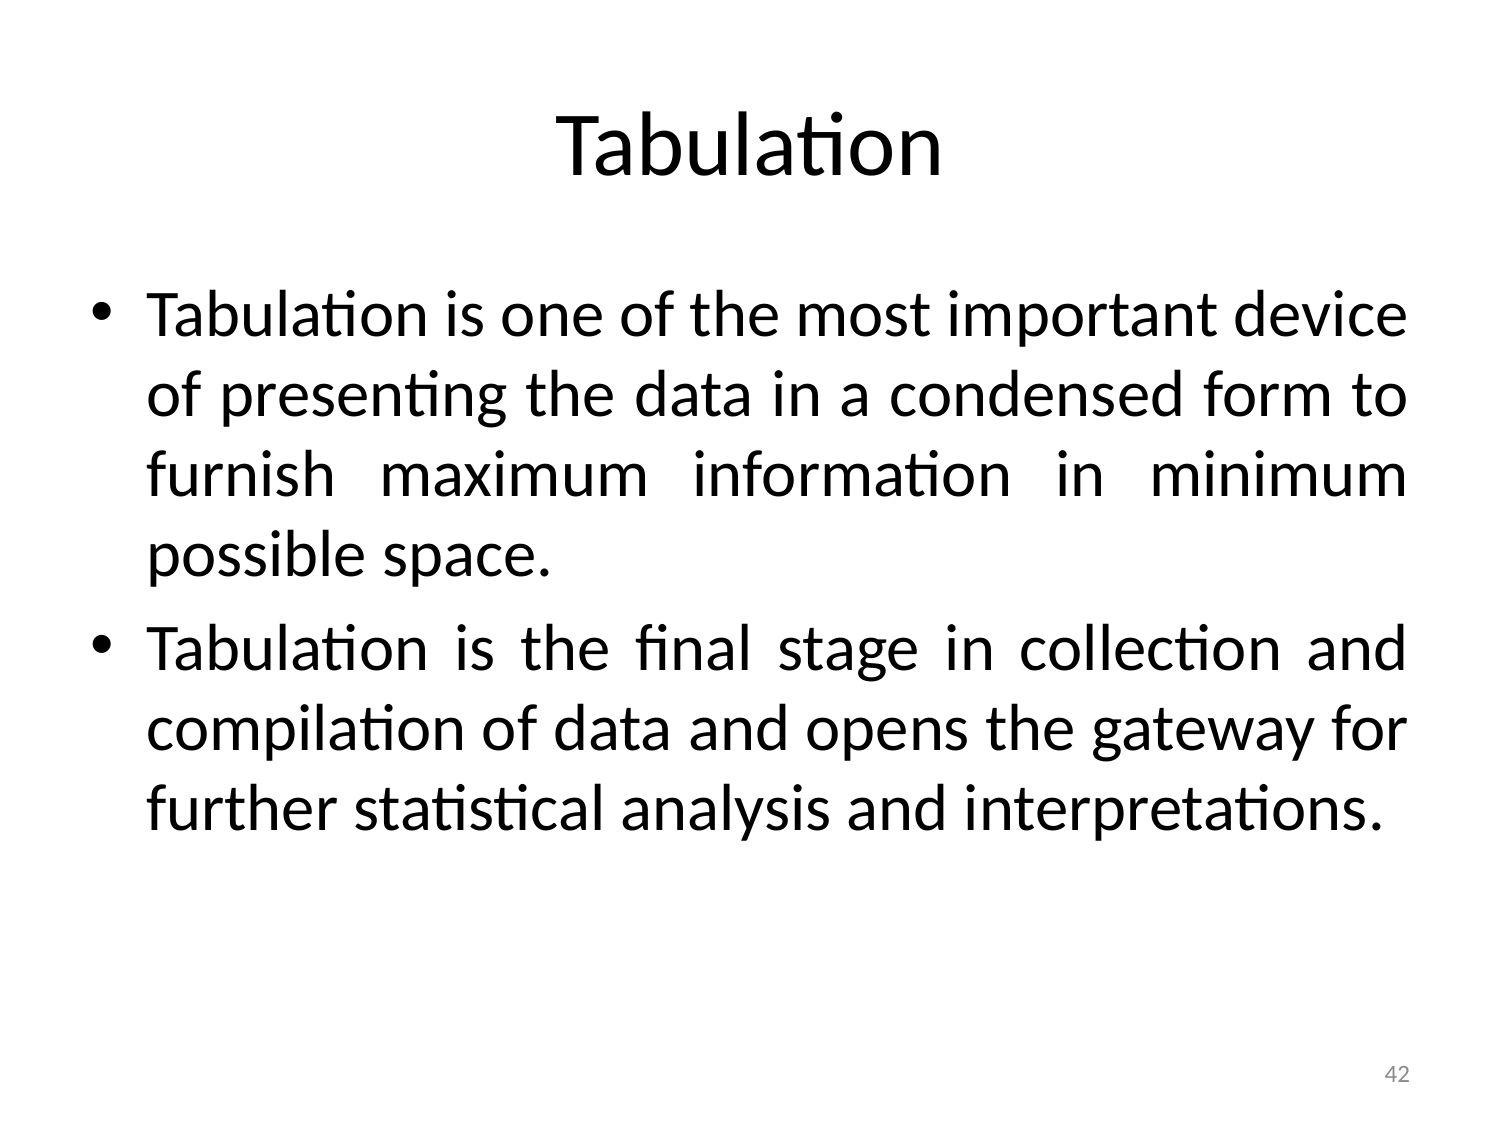

# Tabulation
Tabulation is one of the most important device of presenting the data in a condensed form to furnish maximum information in minimum possible space.
Tabulation is the final stage in collection and compilation of data and opens the gateway for further statistical analysis and interpretations.

42